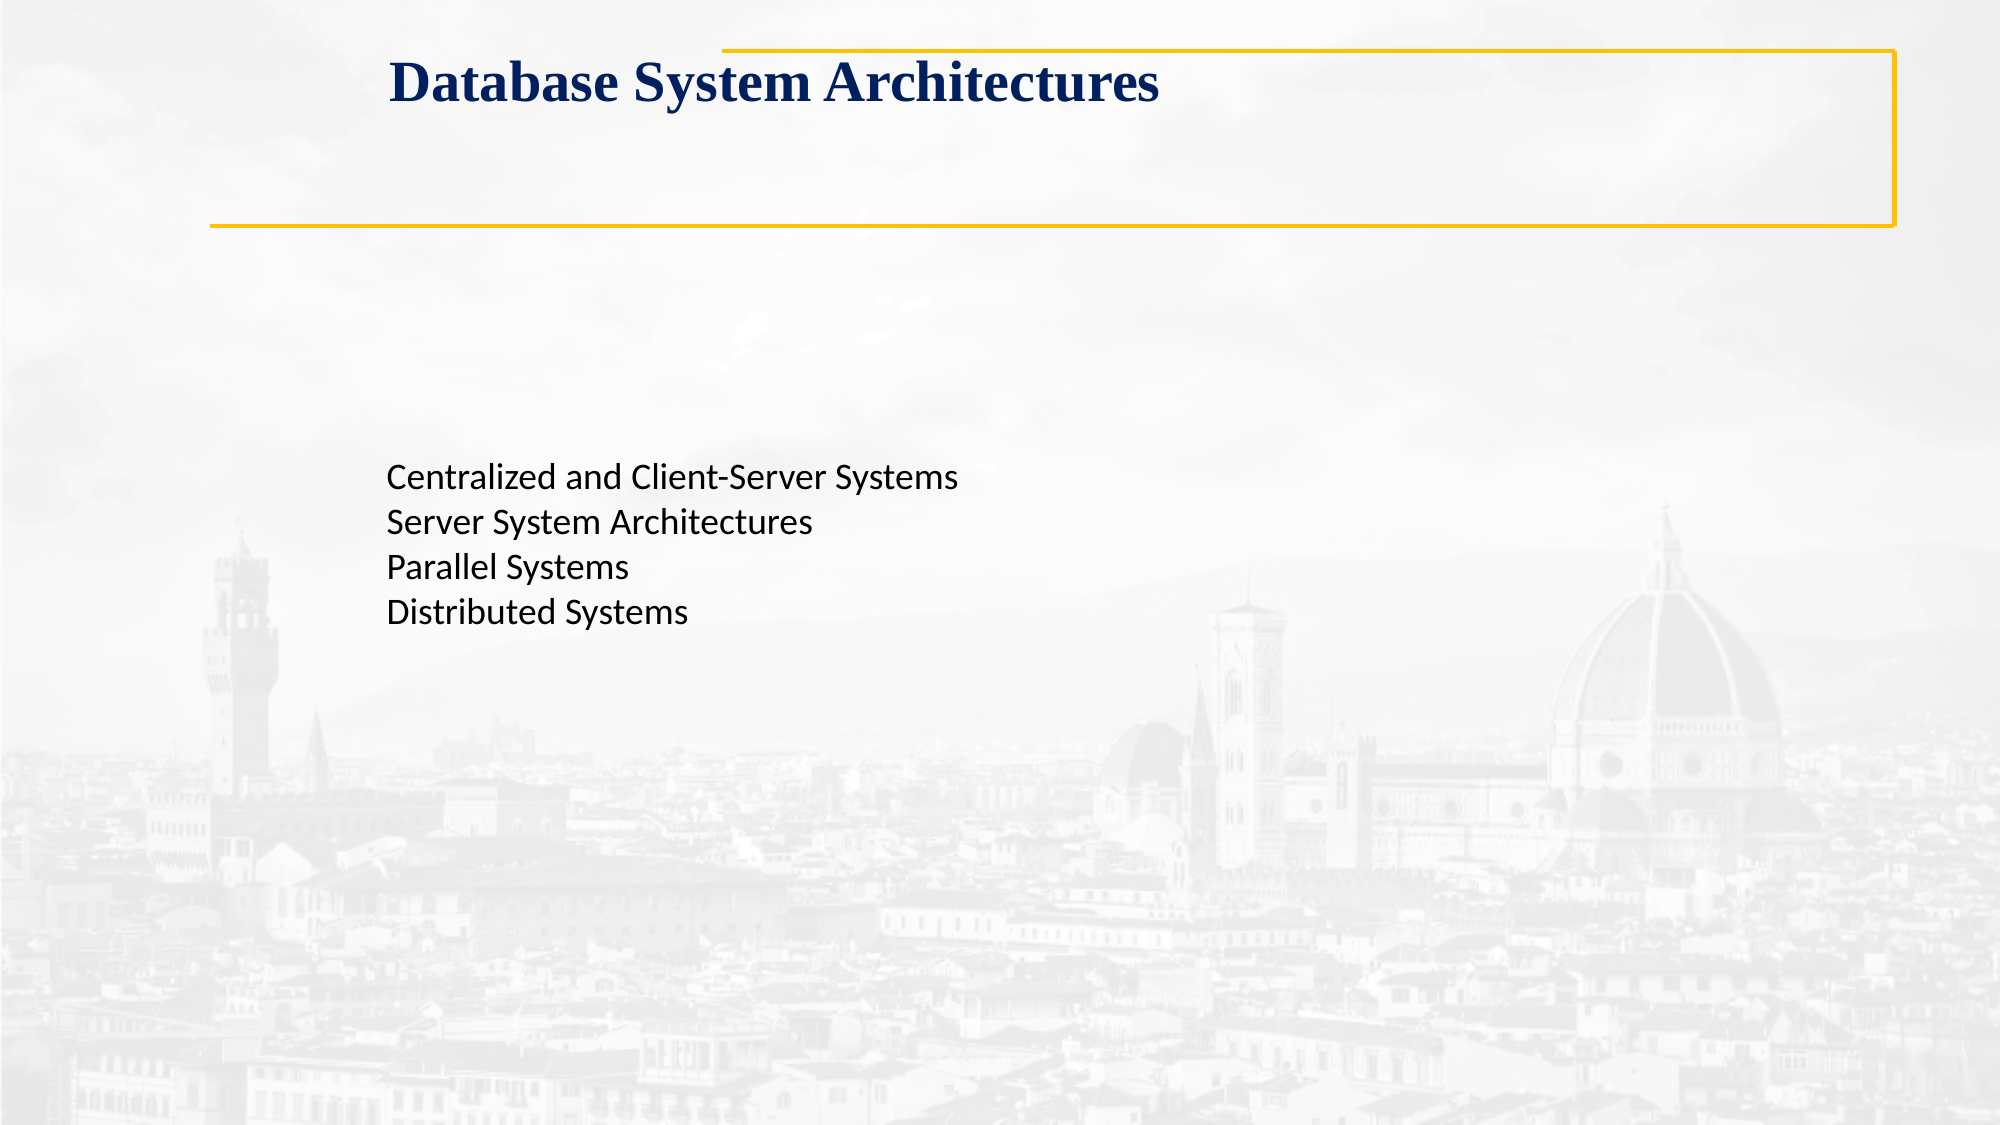

# Database System Architectures

Centralized and Client-Server Systems
Server System Architectures
Parallel Systems
Distributed Systems